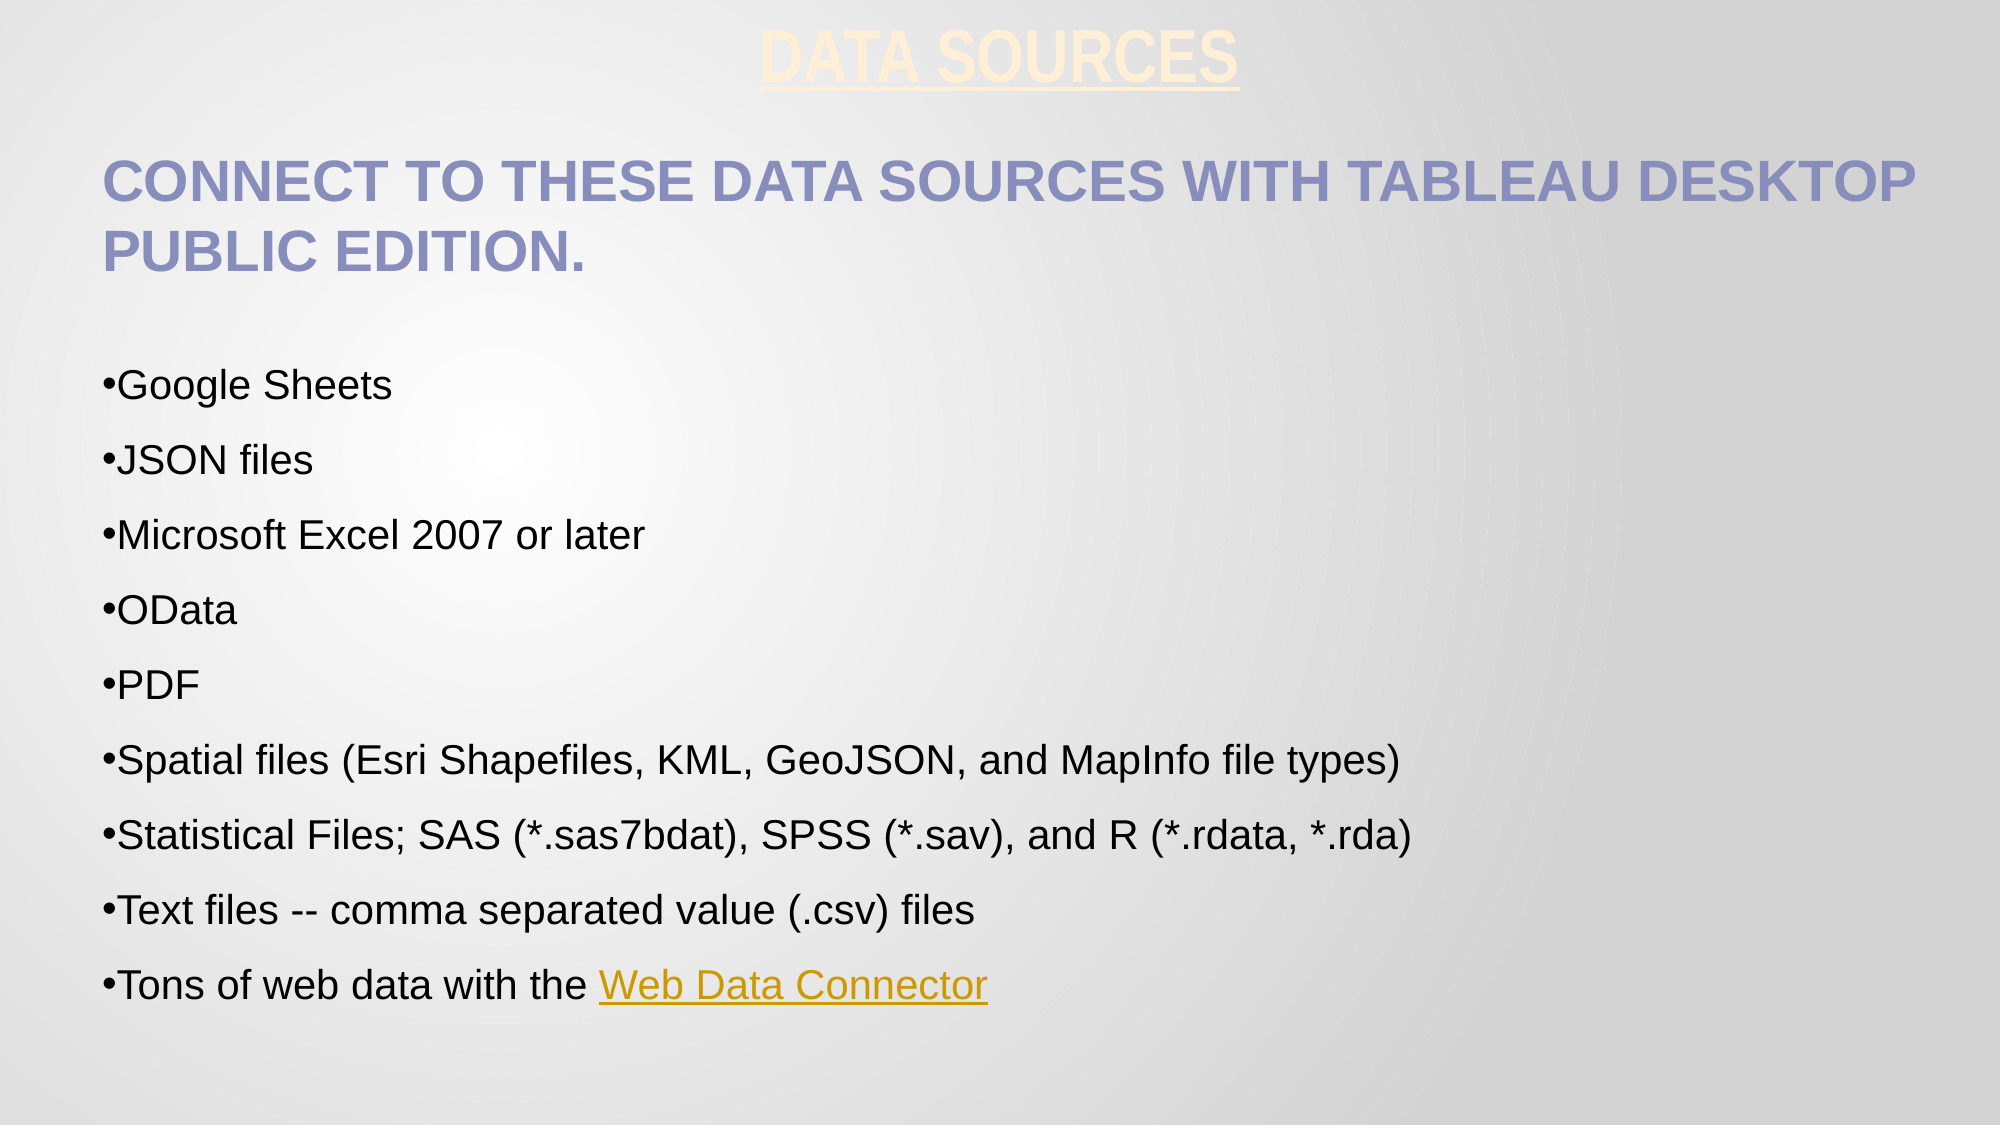

DATA SOURCES
Connect to these data sources with Tableau Desktop Public Edition.

Google Sheets
JSON files
Microsoft Excel 2007 or later
OData
PDF
Spatial files (Esri Shapefiles, KML, GeoJSON, and MapInfo file types)
Statistical Files; SAS (*.sas7bdat), SPSS (*.sav), and R (*.rdata, *.rda)
Text files -- comma separated value (.csv) files
Tons of web data with the Web Data Connector